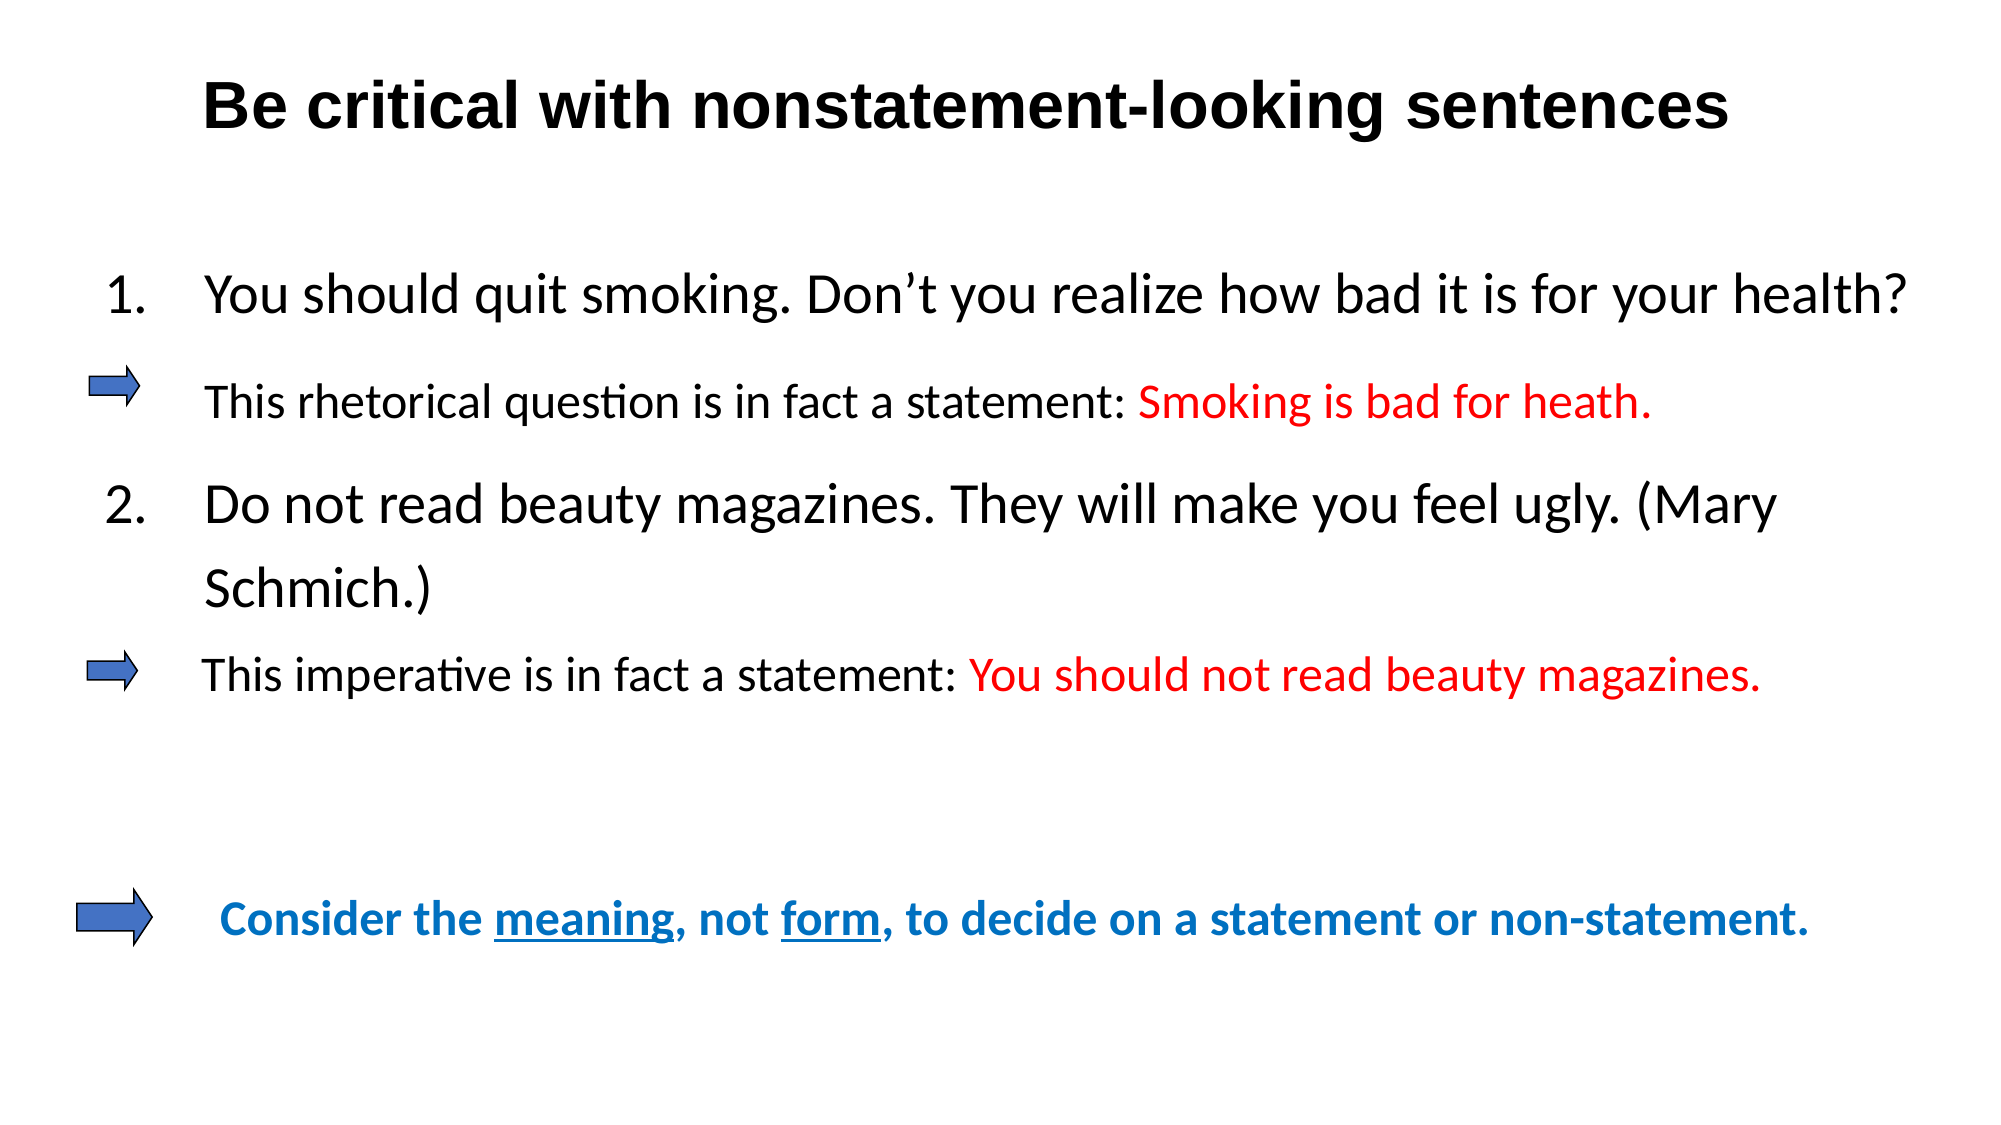

Be critical with nonstatement-looking sentences
You should quit smoking. Don’t you realize how bad it is for your health?
	This rhetorical question is in fact a statement: Smoking is bad for heath.
Do not read beauty magazines. They will make you feel ugly. (Mary Schmich.)
  This imperative is in fact a statement: You should not read beauty magazines.

Consider the meaning, not form, to decide on a statement or non-statement.